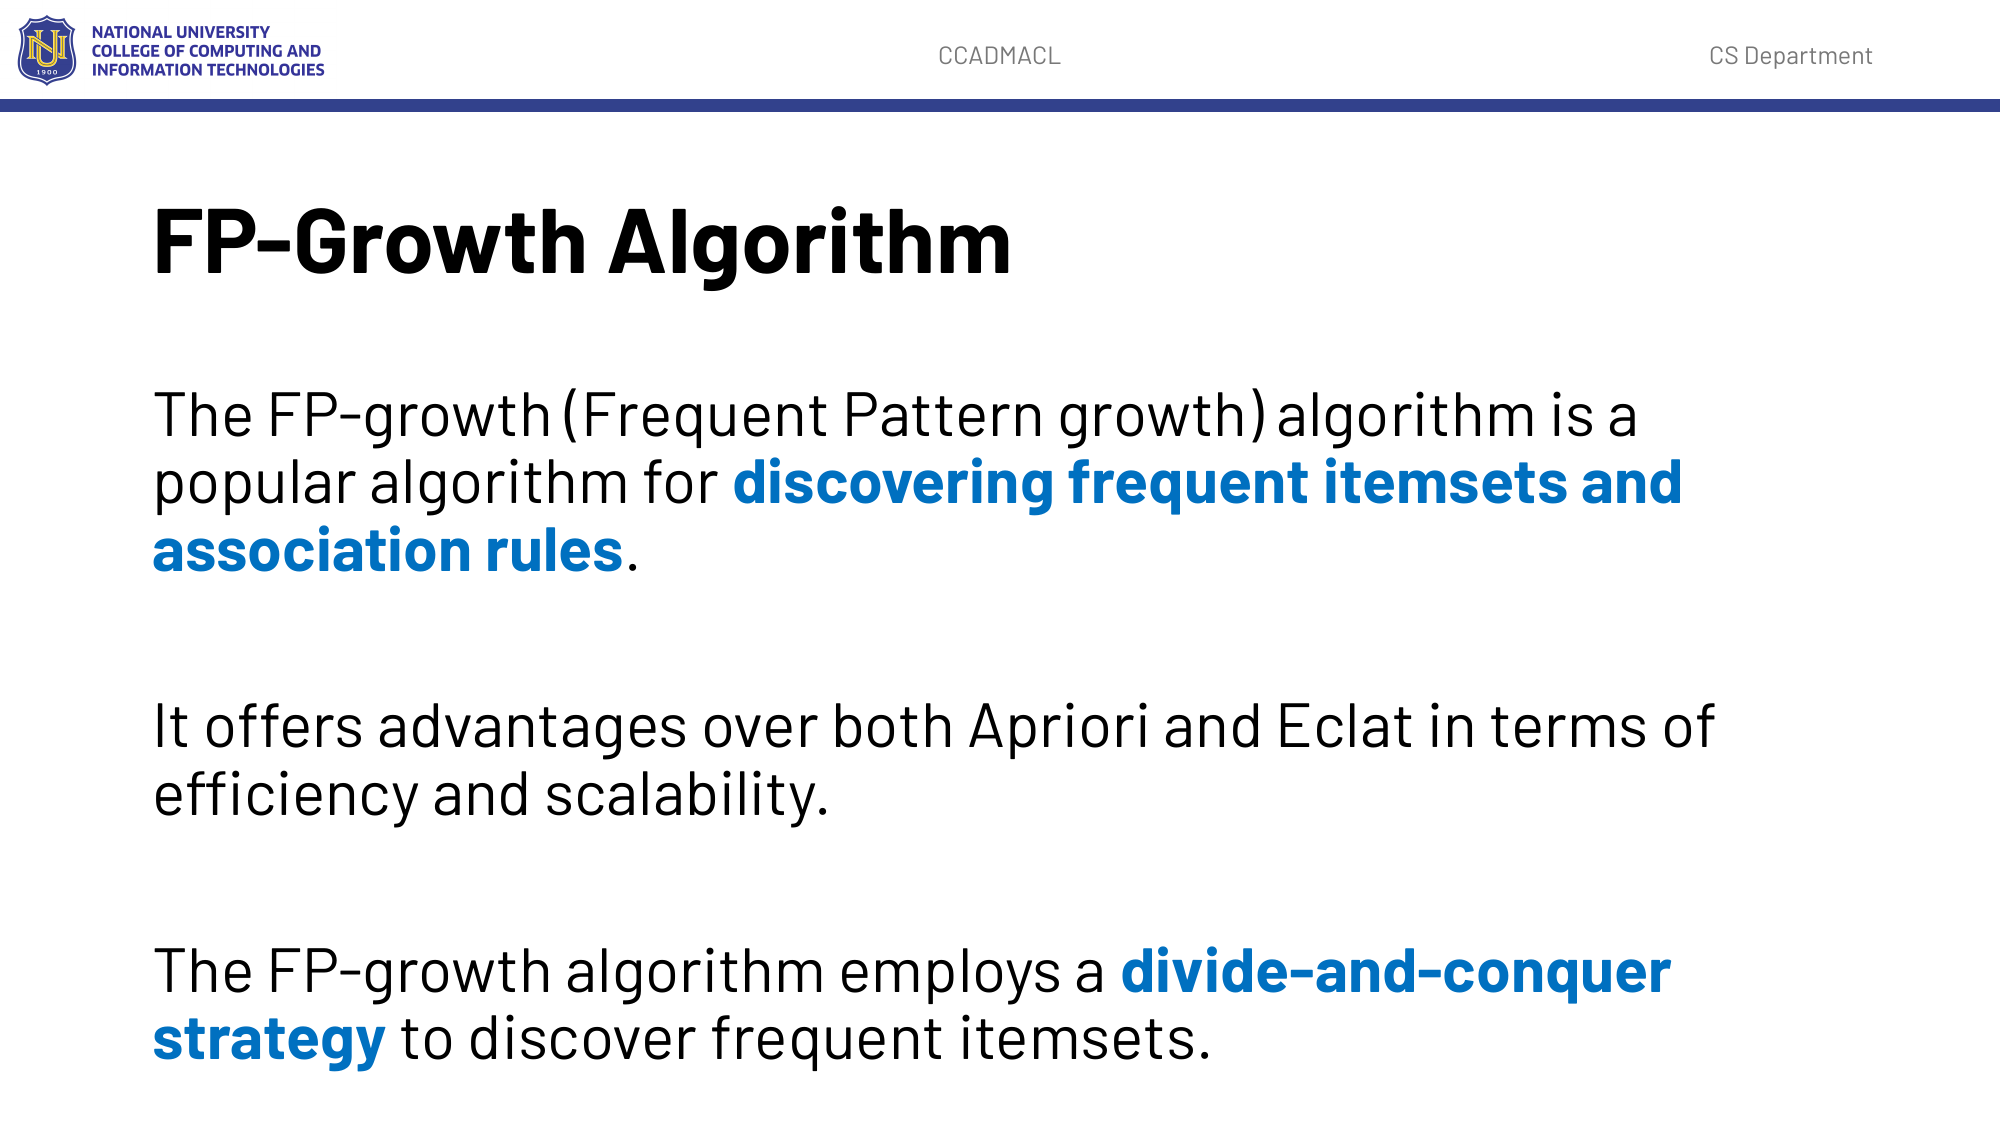

# FP-Growth Algorithm
The FP-growth (Frequent Pattern growth) algorithm is a popular algorithm for discovering frequent itemsets and association rules.

It offers advantages over both Apriori and Eclat in terms of efficiency and scalability.

The FP-growth algorithm employs a divide-and-conquer strategy to discover frequent itemsets.